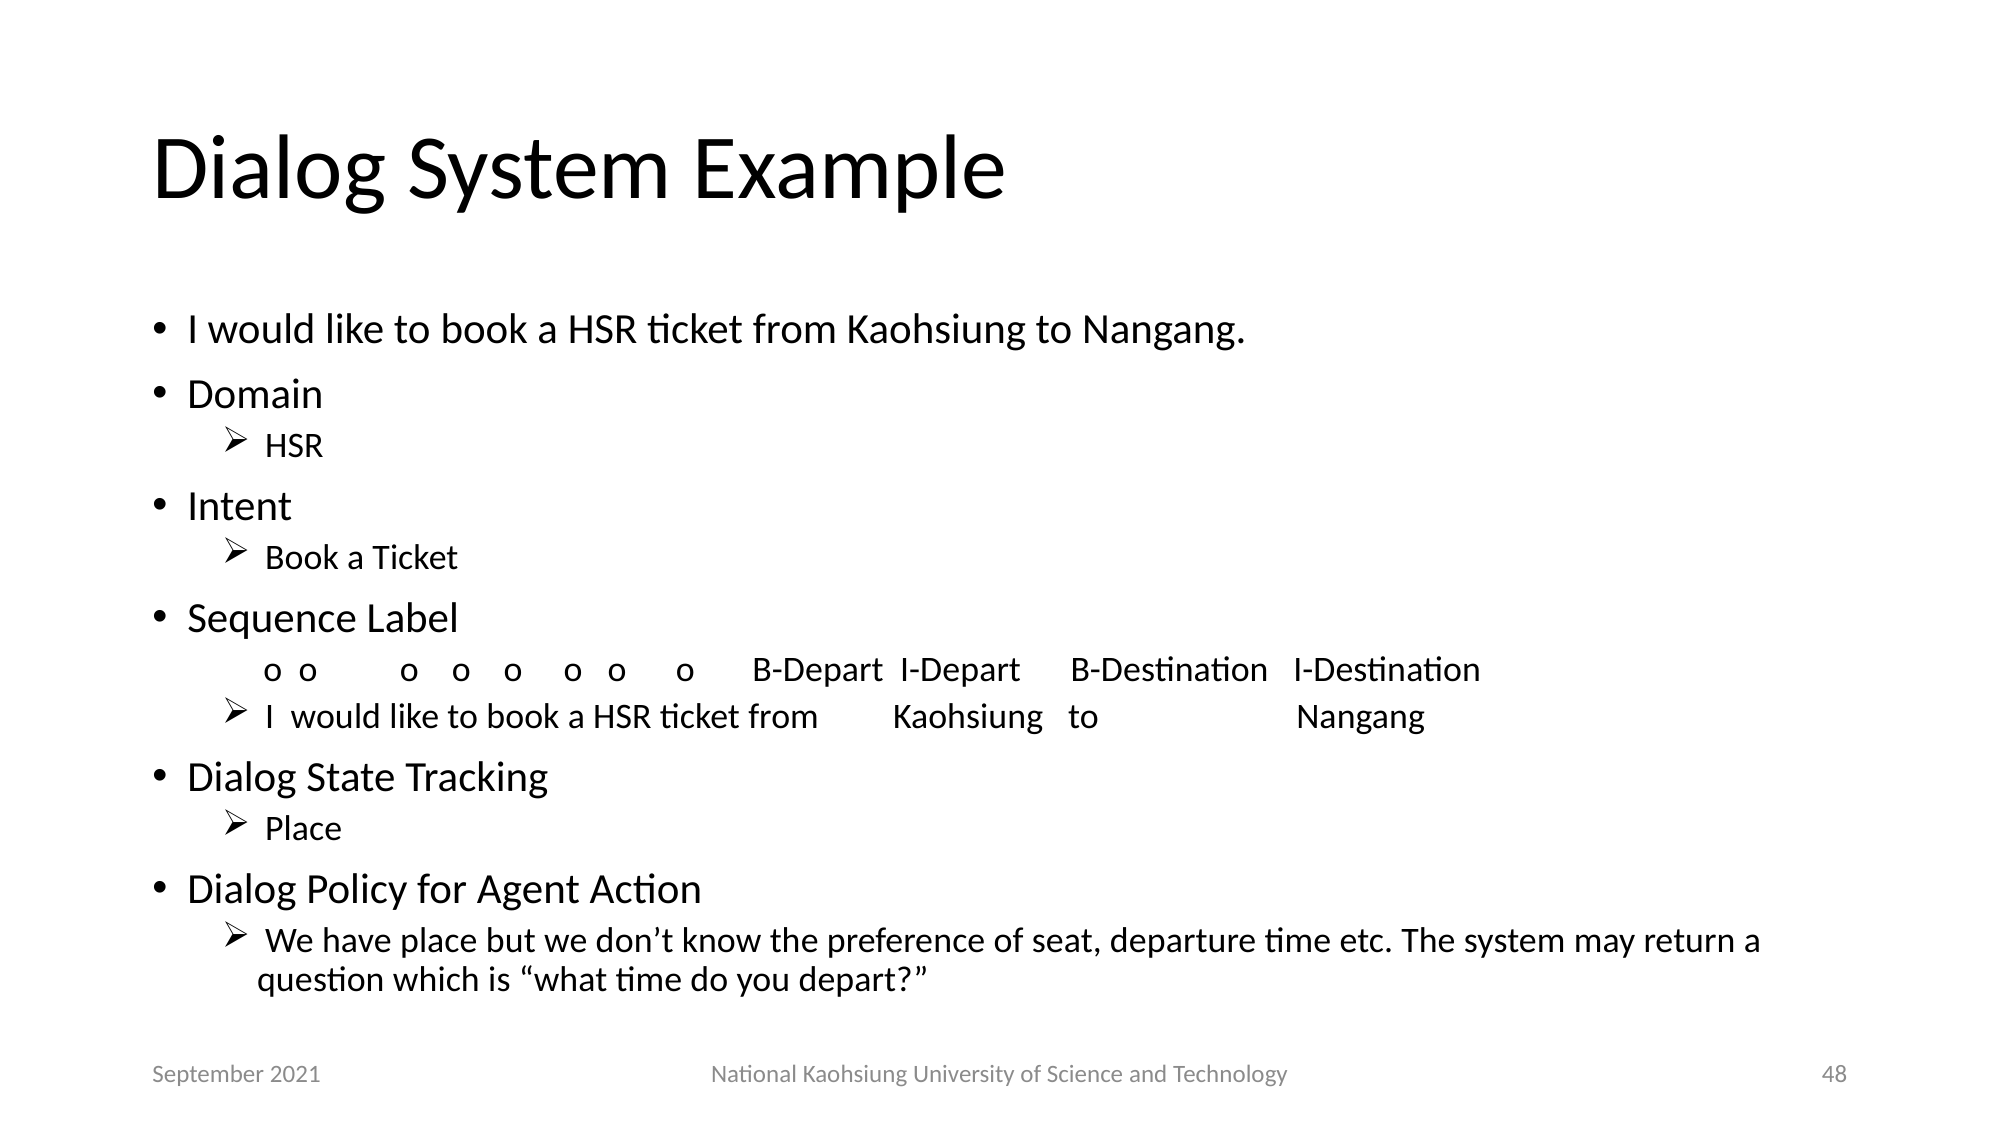

# Dialog System Example
I would like to book a HSR ticket from Kaohsiung to Nangang.
Domain
 HSR
Intent
 Book a Ticket
Sequence Label
     o  o          o    o    o     o   o      o       B-Depart  I-Depart      B-Destination   I-Destination
 I  would like to book a HSR ticket from         Kaohsiung   to                        Nangang
Dialog State Tracking
 Place
Dialog Policy for Agent Action
 We have place but we don’t know the preference of seat, departure time etc. The system may return a question which is “what time do you depart?”

September 2021
National Kaohsiung University of Science and Technology
48